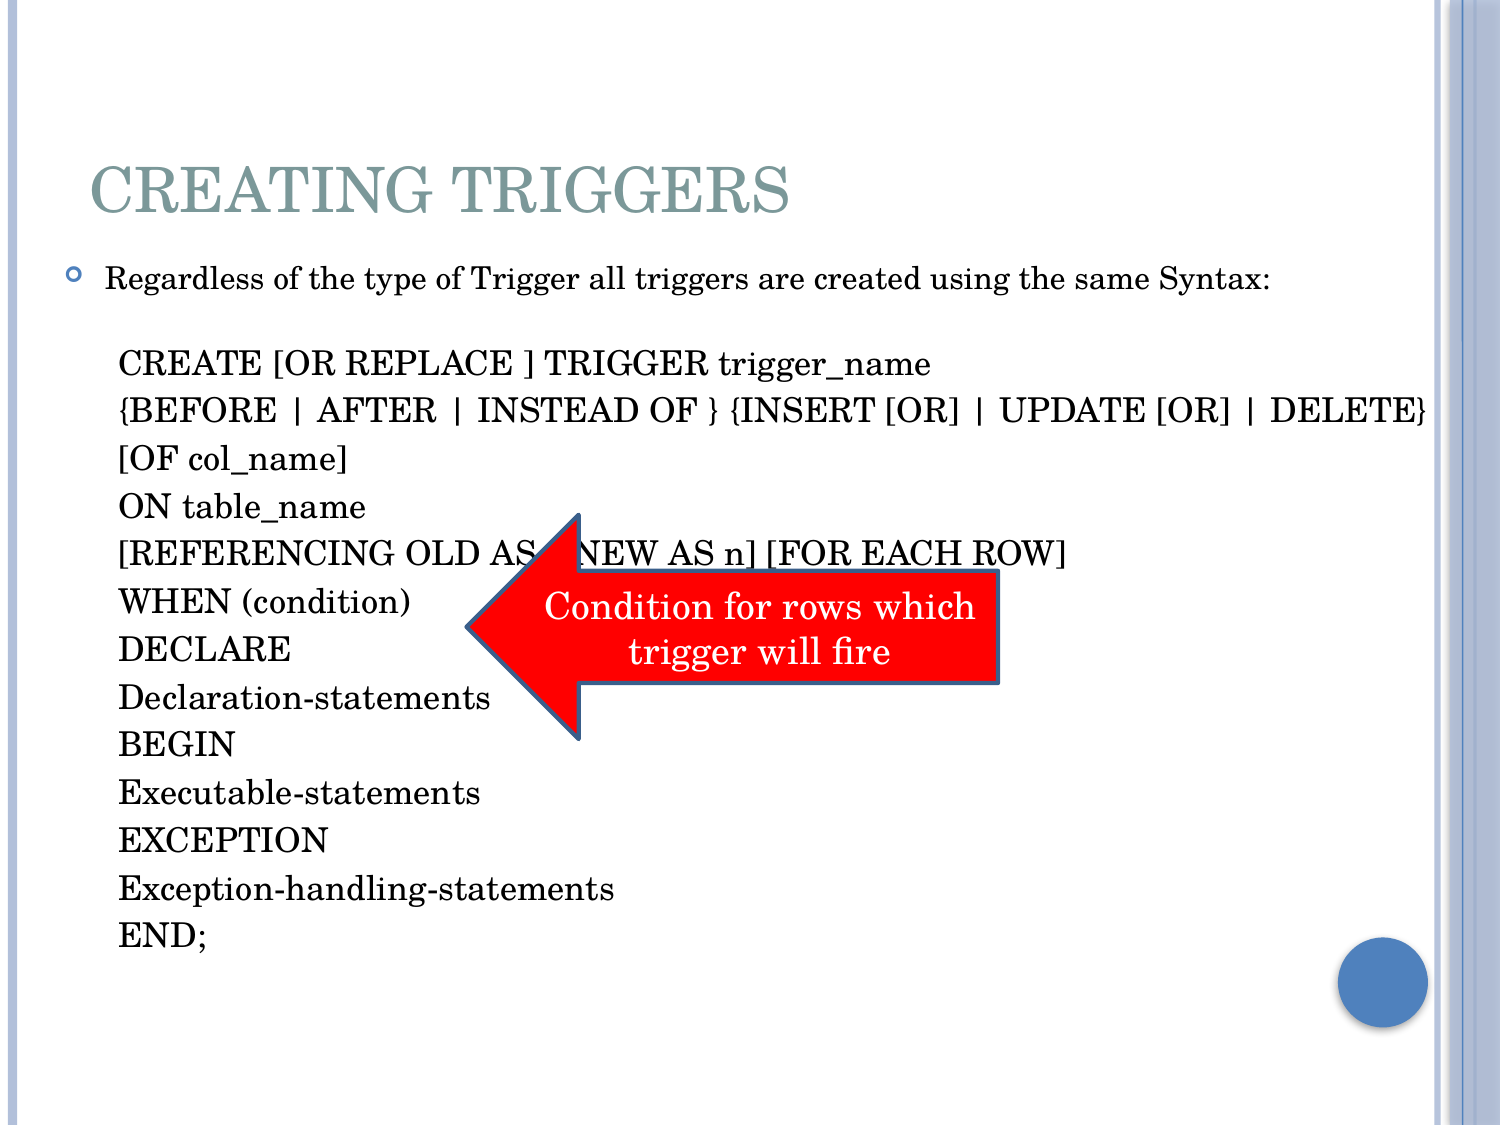

# Creating Triggers
Regardless of the type of Trigger all triggers are created using the same Syntax:

CREATE [OR REPLACE ] TRIGGER trigger_name
{BEFORE | AFTER | INSTEAD OF } {INSERT [OR] | UPDATE [OR] | DELETE}
[OF col_name]
ON table_name
	[REFERENCING OLD AS o NEW AS n] [FOR EACH ROW]
WHEN (condition)
DECLARE
	Declaration-statements
BEGIN
	Executable-statements
EXCEPTION
	Exception-handling-statements
END;
Condition for rows which trigger will fire